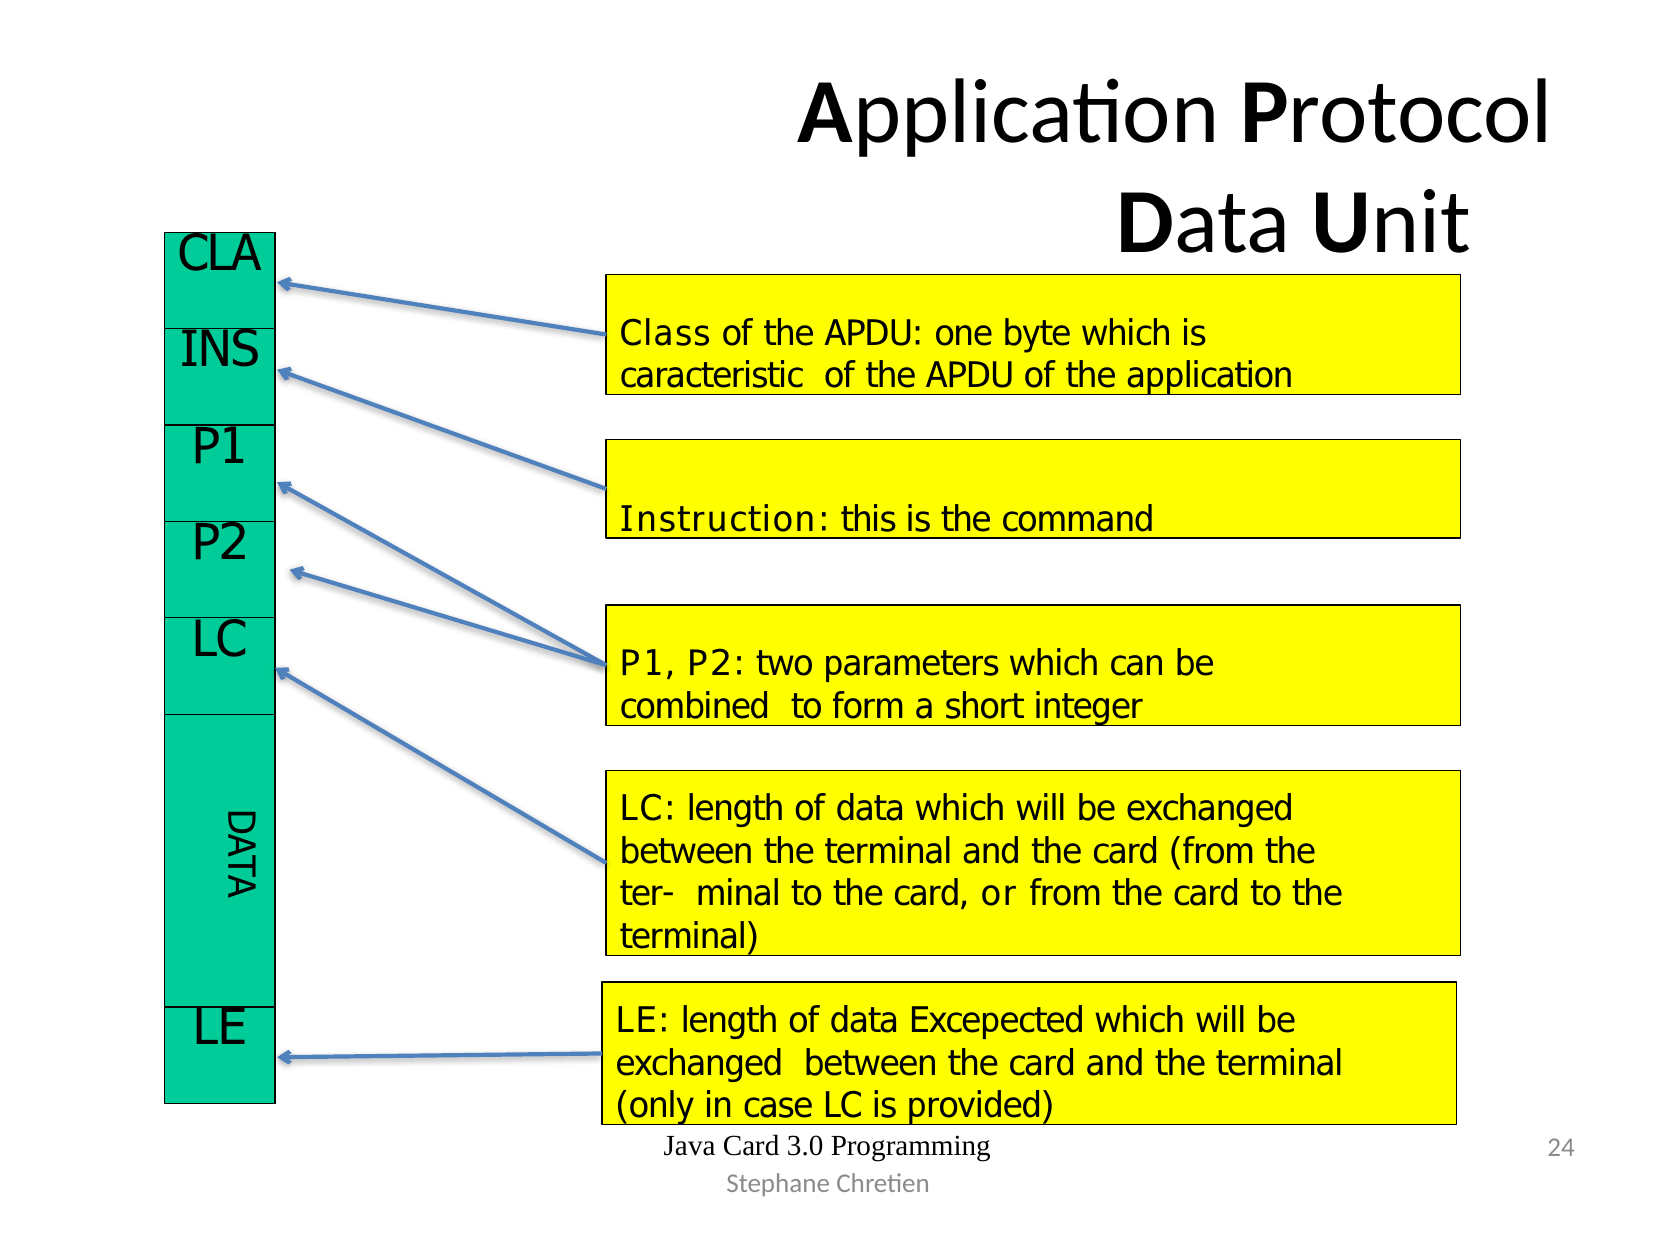

# Application Protocol  Data Unit
| CLA |
| --- |
| INS |
| P1 |
| P2 |
| LC |
|  |
| LE |

Class of the APDU: one byte which is caracteristic  of the APDU of the application

Instruction: this is the command

P1, P2: two parameters which can be combined  to form a short integer
LC: length of data which will be exchanged  between the terminal and the card (from the ter-  minal to the card, or from the card to the terminal)
DATA

LE: length of data Excepected which will be exchanged  between the card and the terminal (only in case LC is provided)
Java Card 3.0 Programming
24
Stephane Chretien